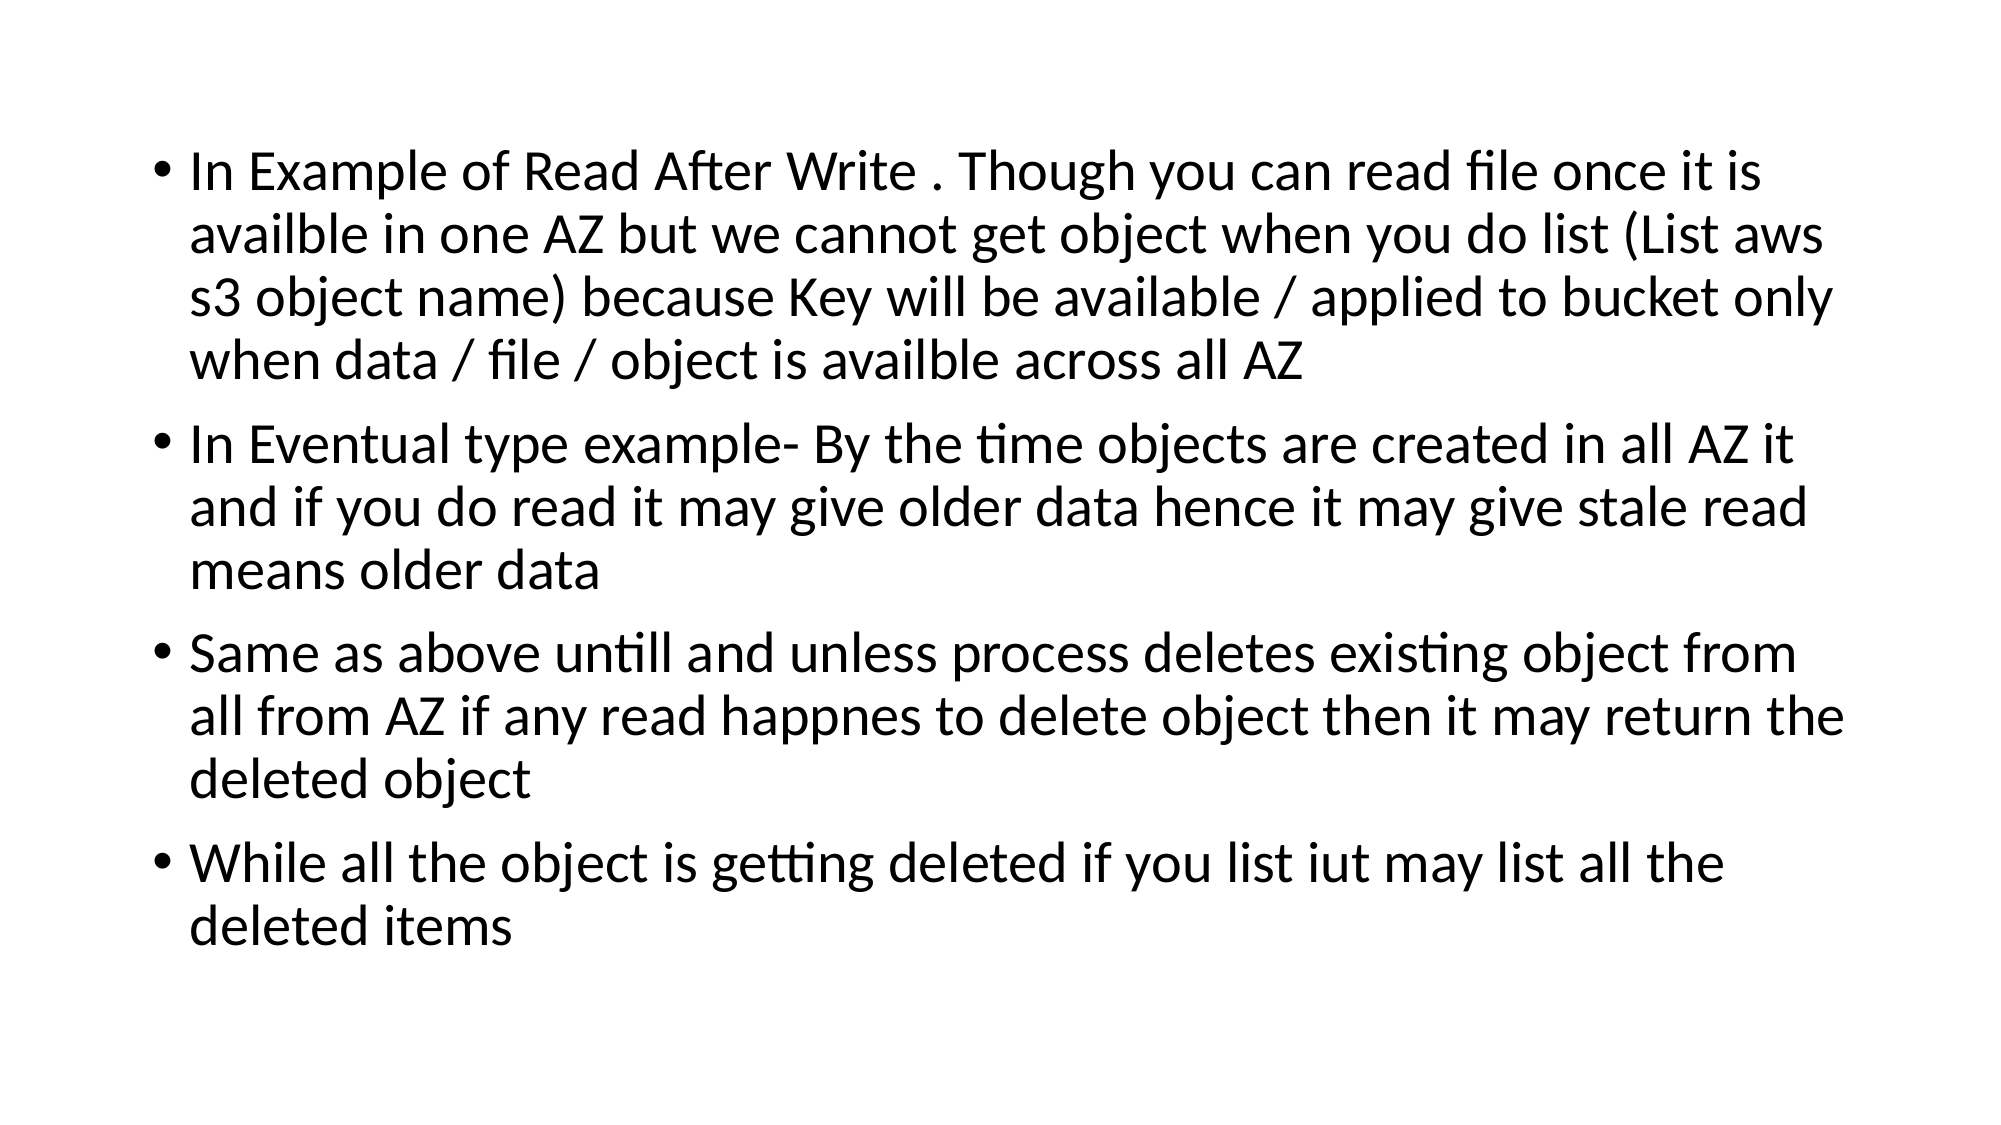

In Example of Read After Write . Though you can read file once it is availble in one AZ but we cannot get object when you do list (List aws s3 object name) because Key will be available / applied to bucket only when data / file / object is availble across all AZ
In Eventual type example- By the time objects are created in all AZ it and if you do read it may give older data hence it may give stale read means older data
Same as above untill and unless process deletes existing object from all from AZ if any read happnes to delete object then it may return the deleted object
While all the object is getting deleted if you list iut may list all the deleted items